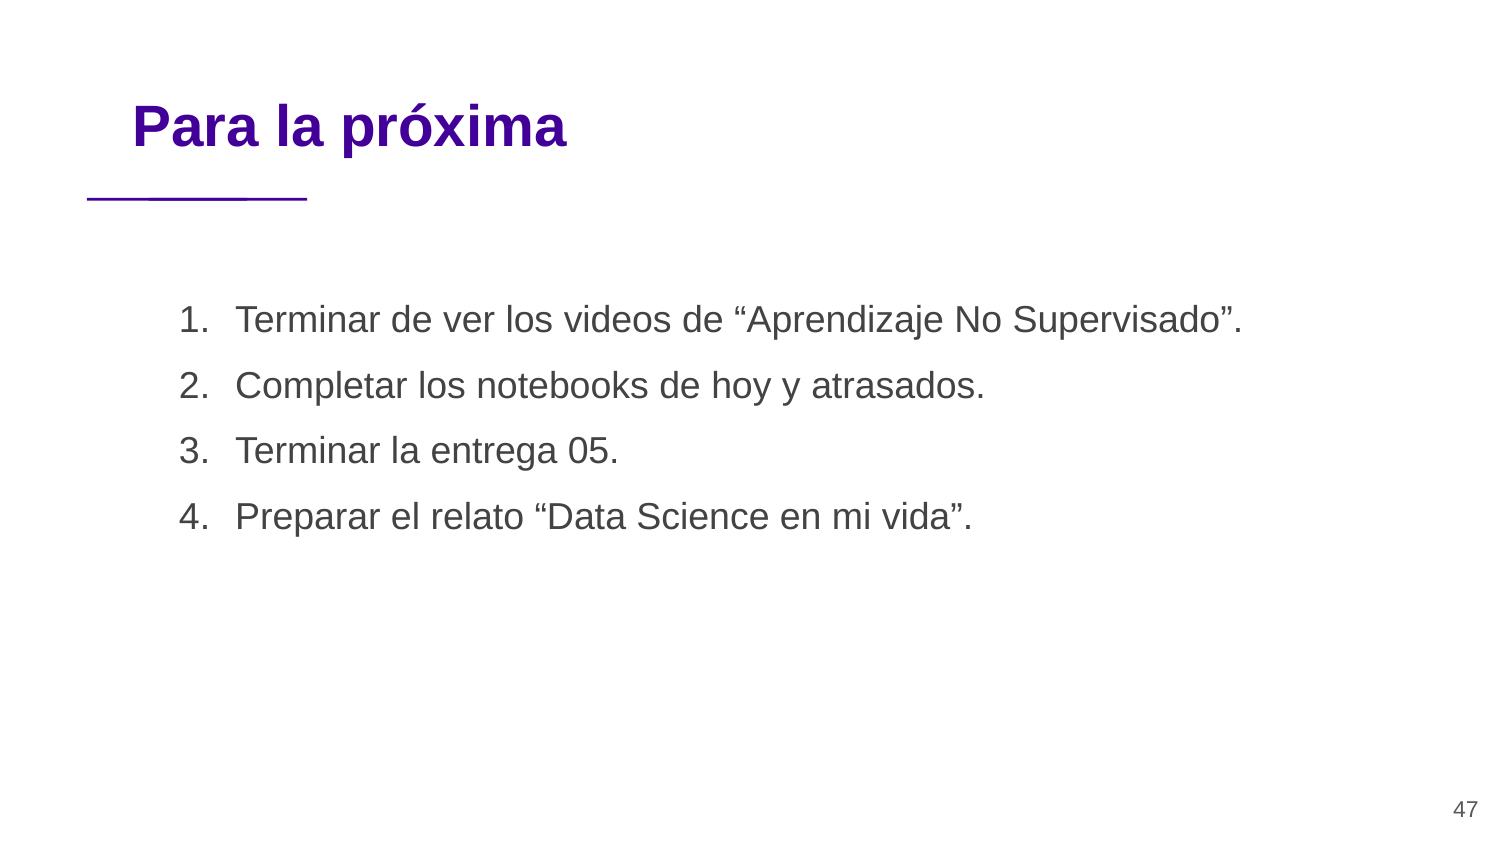

Terminar de ver los videos de “Aprendizaje No Supervisado”.
Completar los notebooks de hoy y atrasados.
Terminar la entrega 05.
Preparar el relato “Data Science en mi vida”.

47